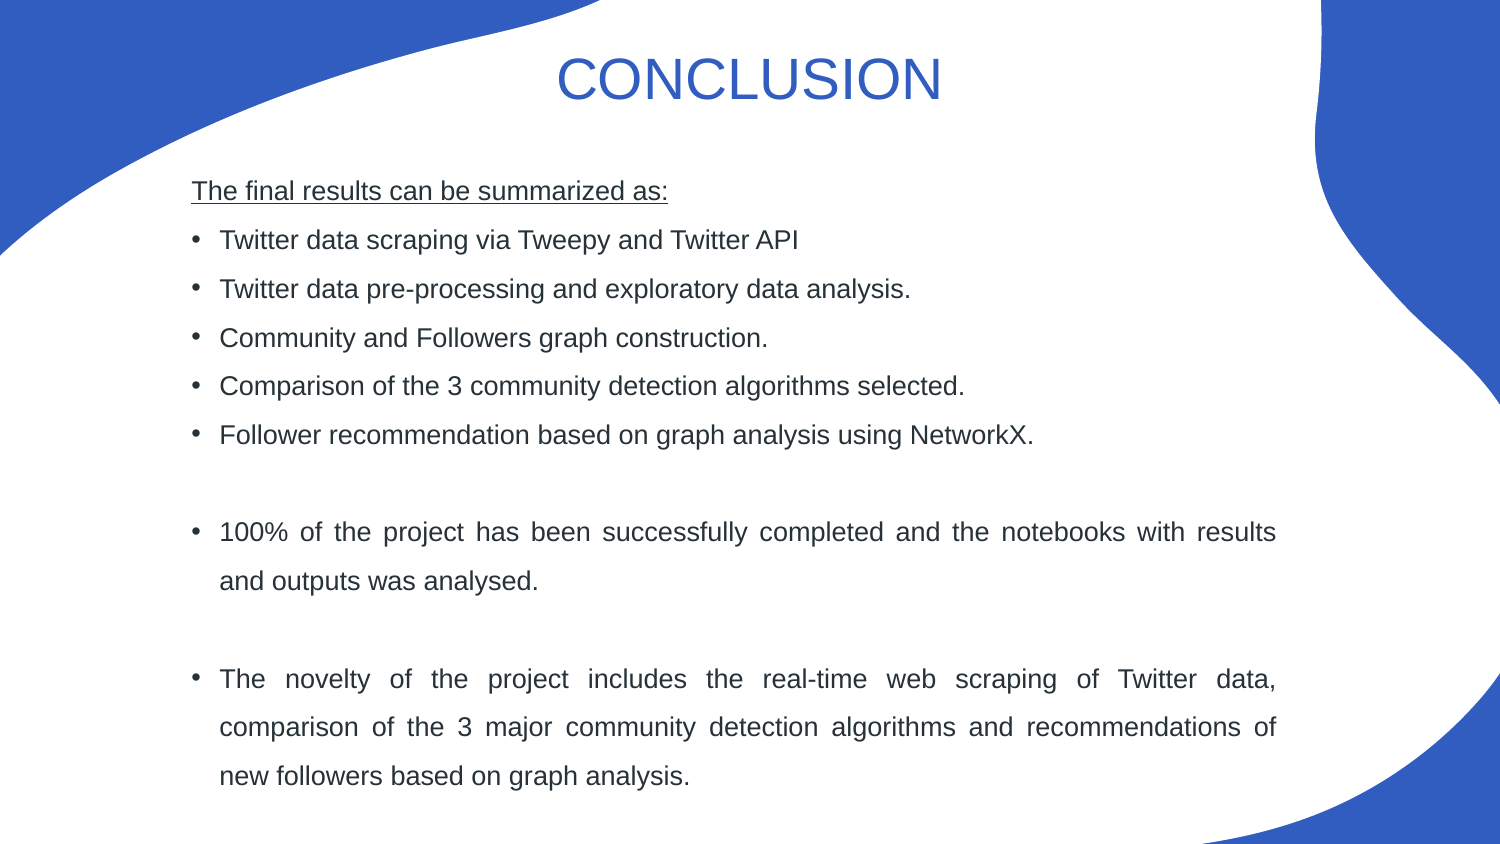

# CONCLUSION
The final results can be summarized as:
Twitter data scraping via Tweepy and Twitter API
Twitter data pre-processing and exploratory data analysis.
Community and Followers graph construction.
Comparison of the 3 community detection algorithms selected.
Follower recommendation based on graph analysis using NetworkX.

100% of the project has been successfully completed and the notebooks with results and outputs was analysed.

The novelty of the project includes the real-time web scraping of Twitter data, comparison of the 3 major community detection algorithms and recommendations of new followers based on graph analysis.